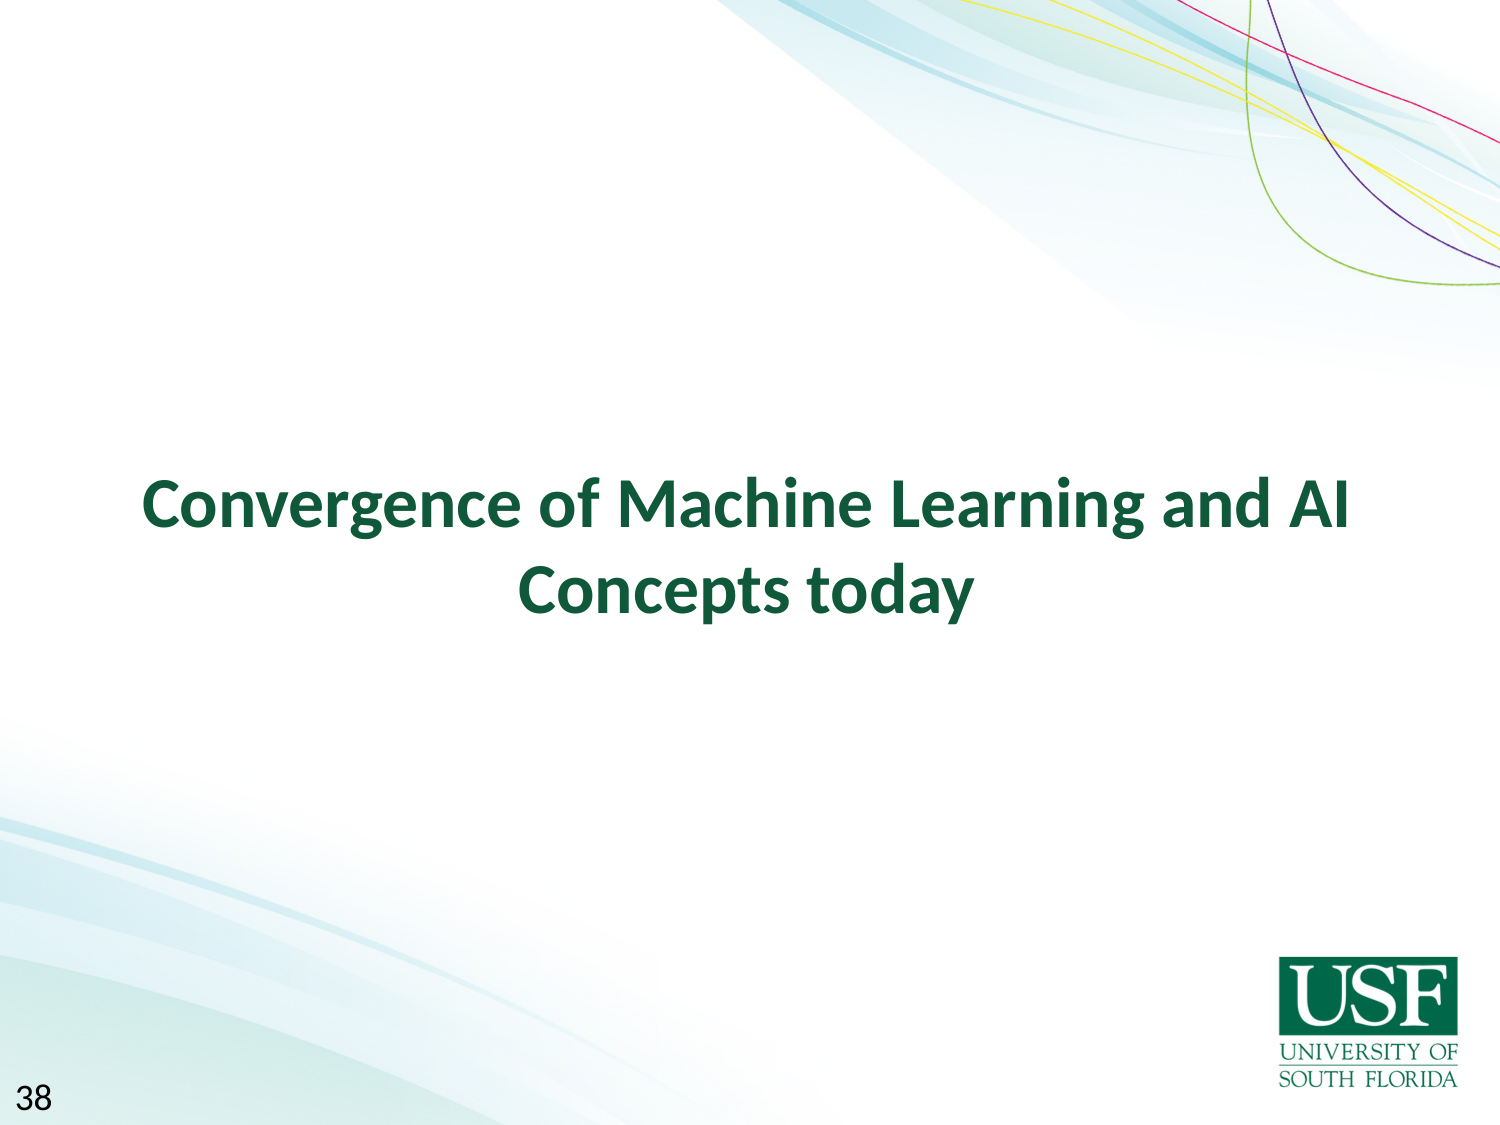

# Convergence of Machine Learning and AI Concepts today
38